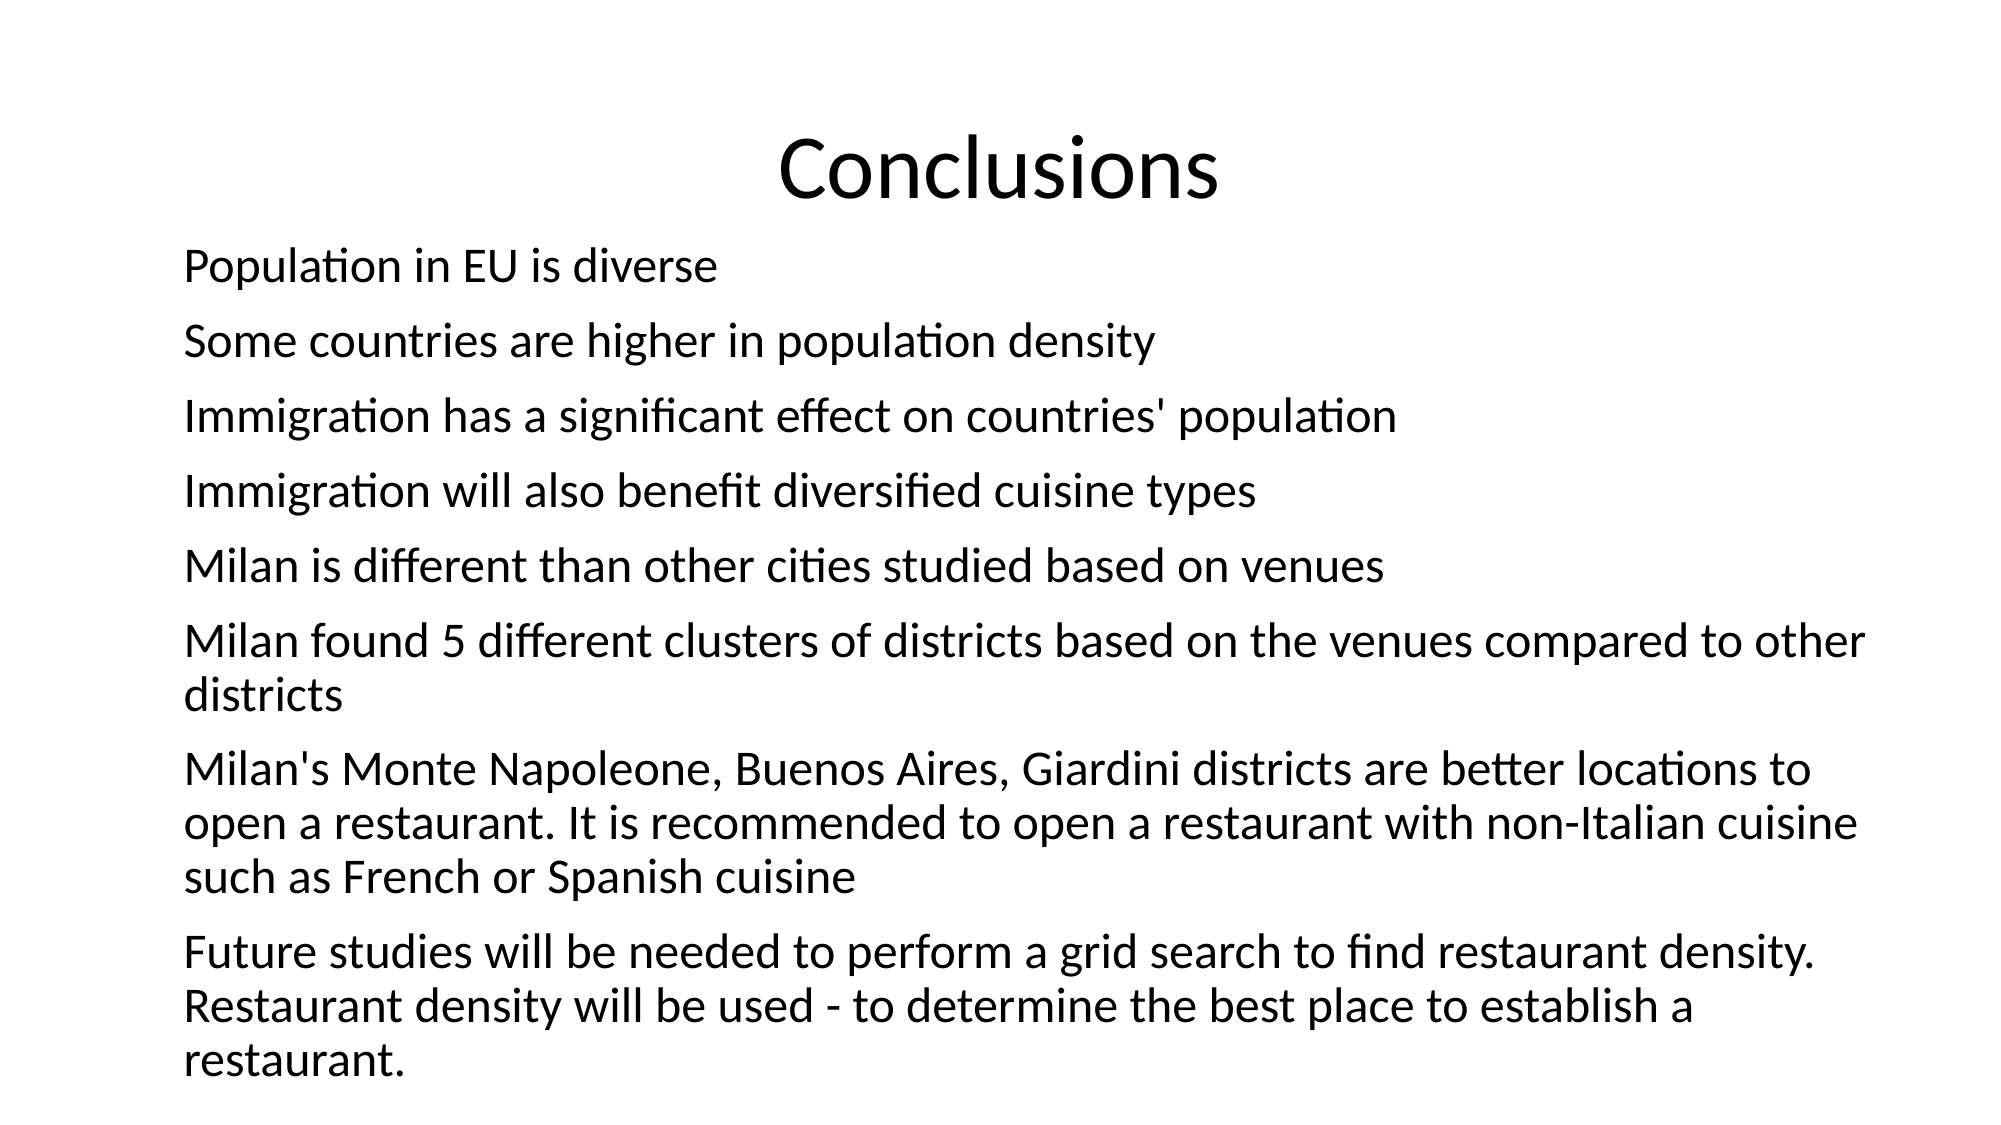

# Conclusions
Population in EU is diverse
Some countries are higher in population density
Immigration has a significant effect on countries' population
Immigration will also benefit diversified cuisine types
Milan is different than other cities studied based on venues
Milan found 5 different clusters of districts based on the venues compared to other districts
Milan's Monte Napoleone, Buenos Aires, Giardini districts are better locations to open a restaurant. It is recommended to open a restaurant with non-Italian cuisine such as French or Spanish cuisine
Future studies will be needed to perform a grid search to find restaurant density. Restaurant density will be used - to determine the best place to establish a restaurant.